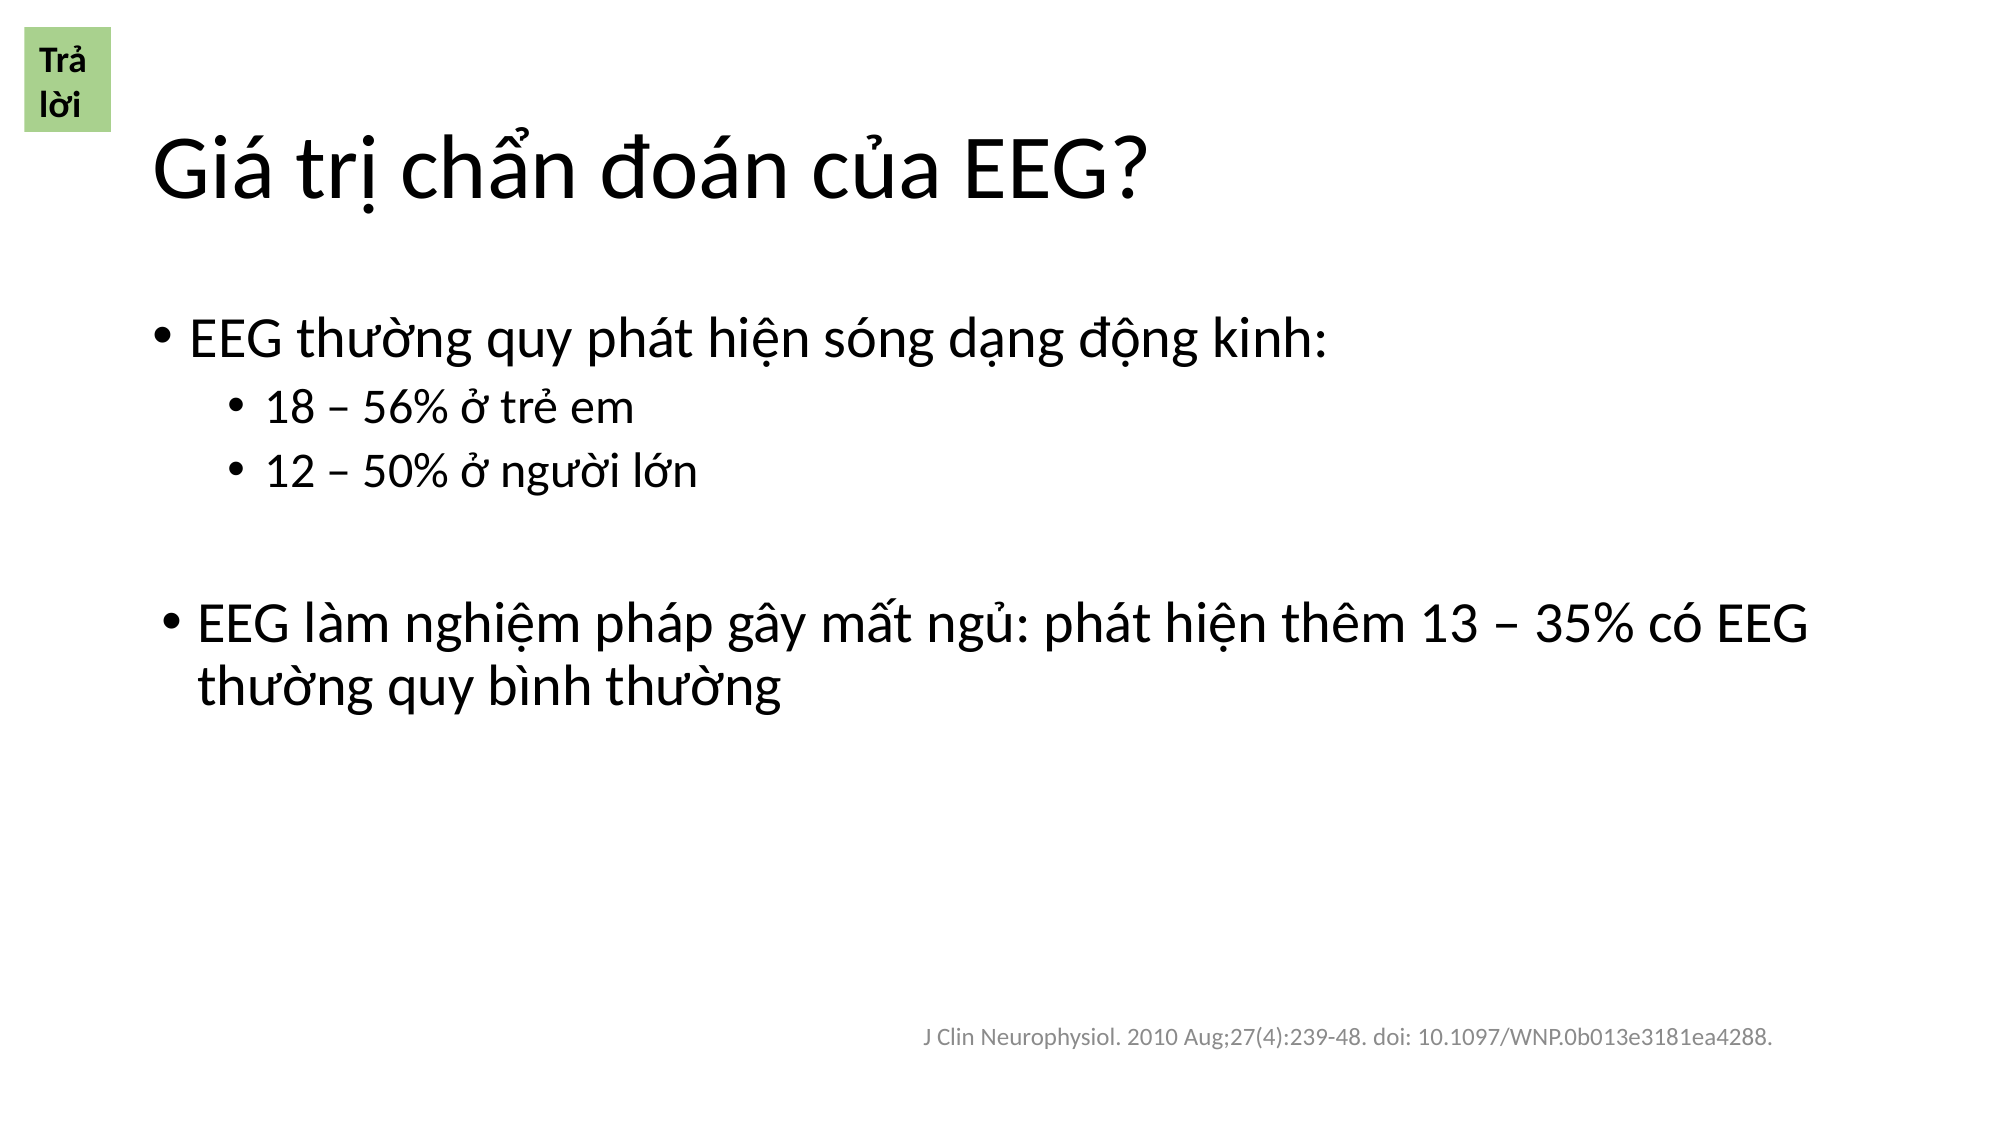

Trả lời
# Giá trị chẩn đoán của EEG?
EEG thường quy phát hiện sóng dạng động kinh:
18 – 56% ở trẻ em
12 – 50% ở người lớn

EEG làm nghiệm pháp gây mất ngủ: phát hiện thêm 13 – 35% có EEG thường quy bình thường

J Clin Neurophysiol. 2010 Aug;27(4):239-48. doi: 10.1097/WNP.0b013e3181ea4288.